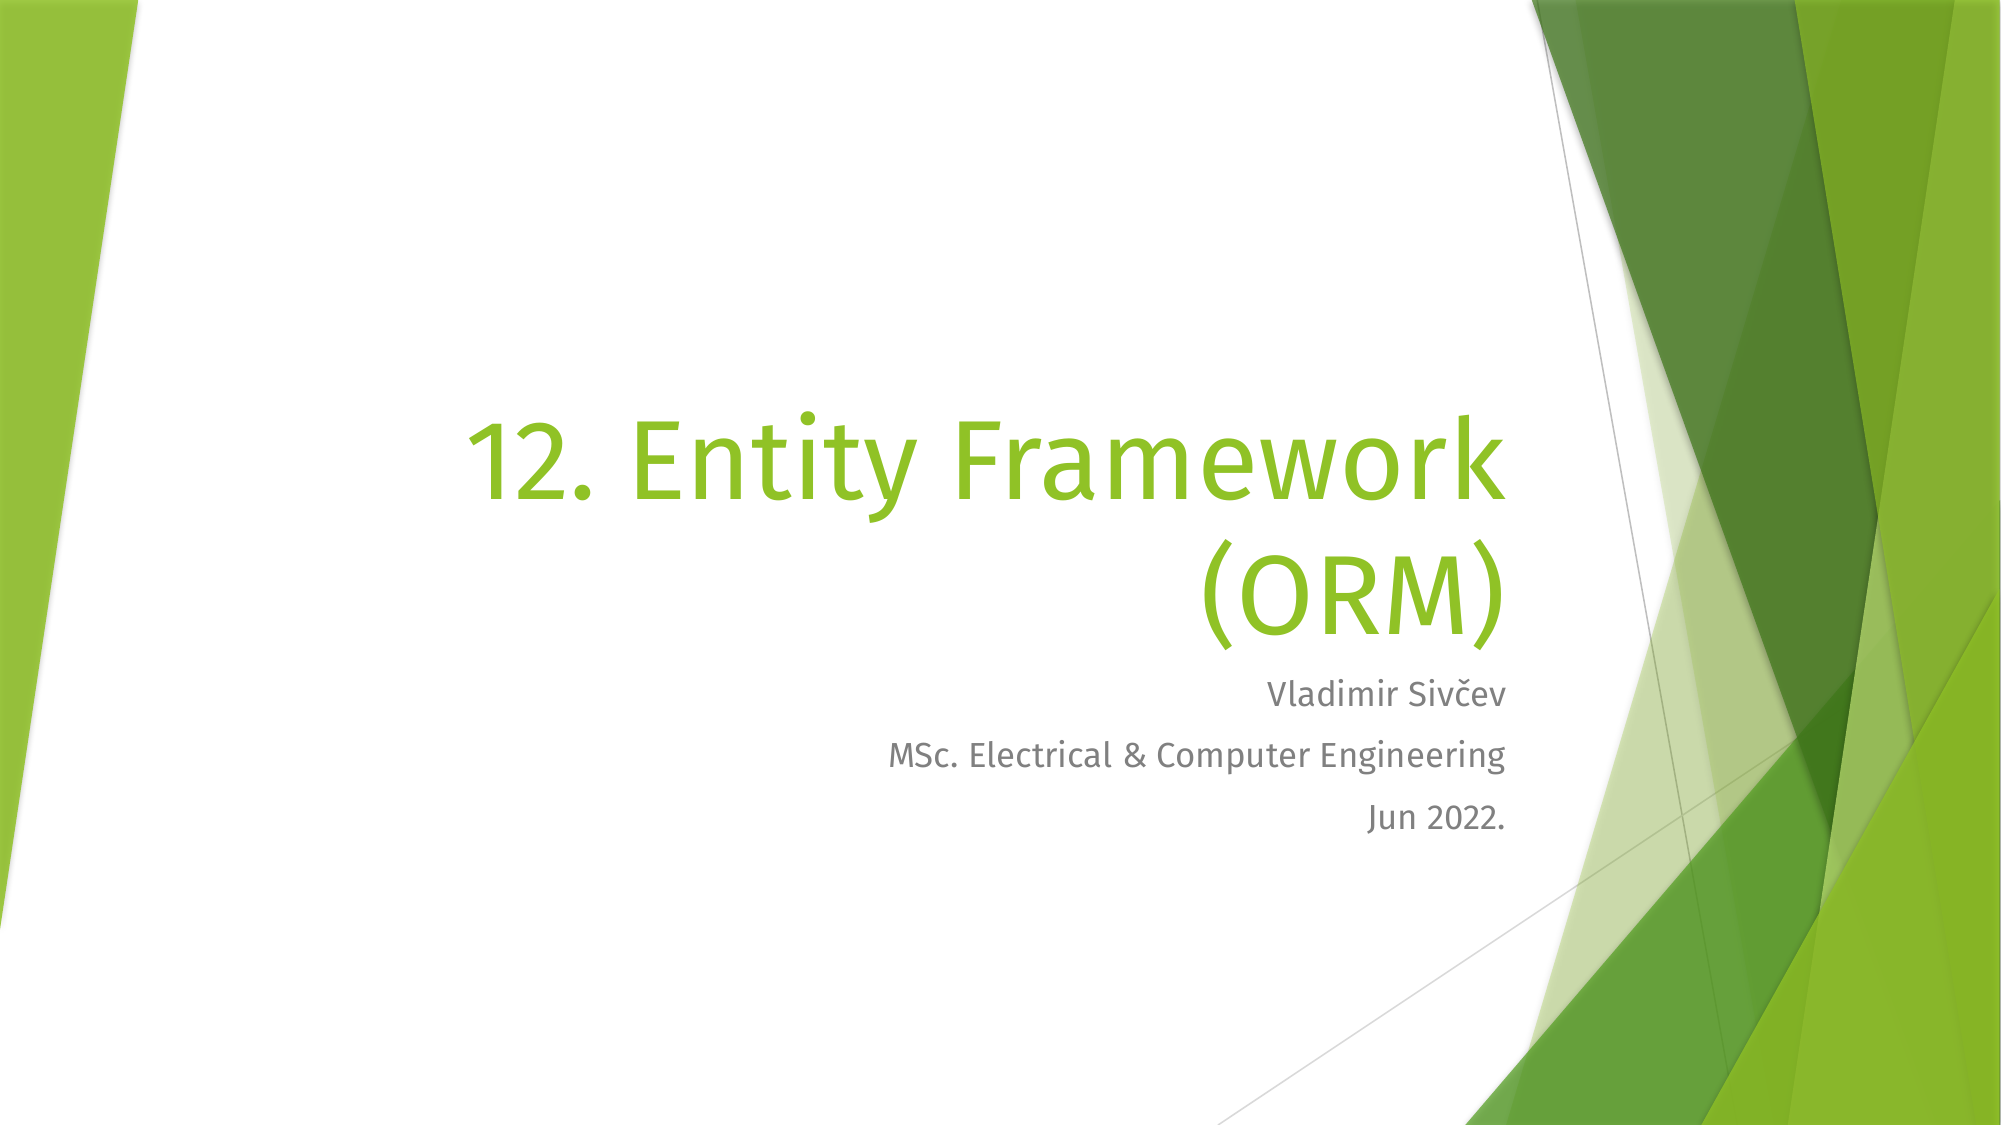

# 12. Entity Framework (ORM)
Vladimir Sivčev
MSc. Electrical & Computer Engineering
Jun 2022.